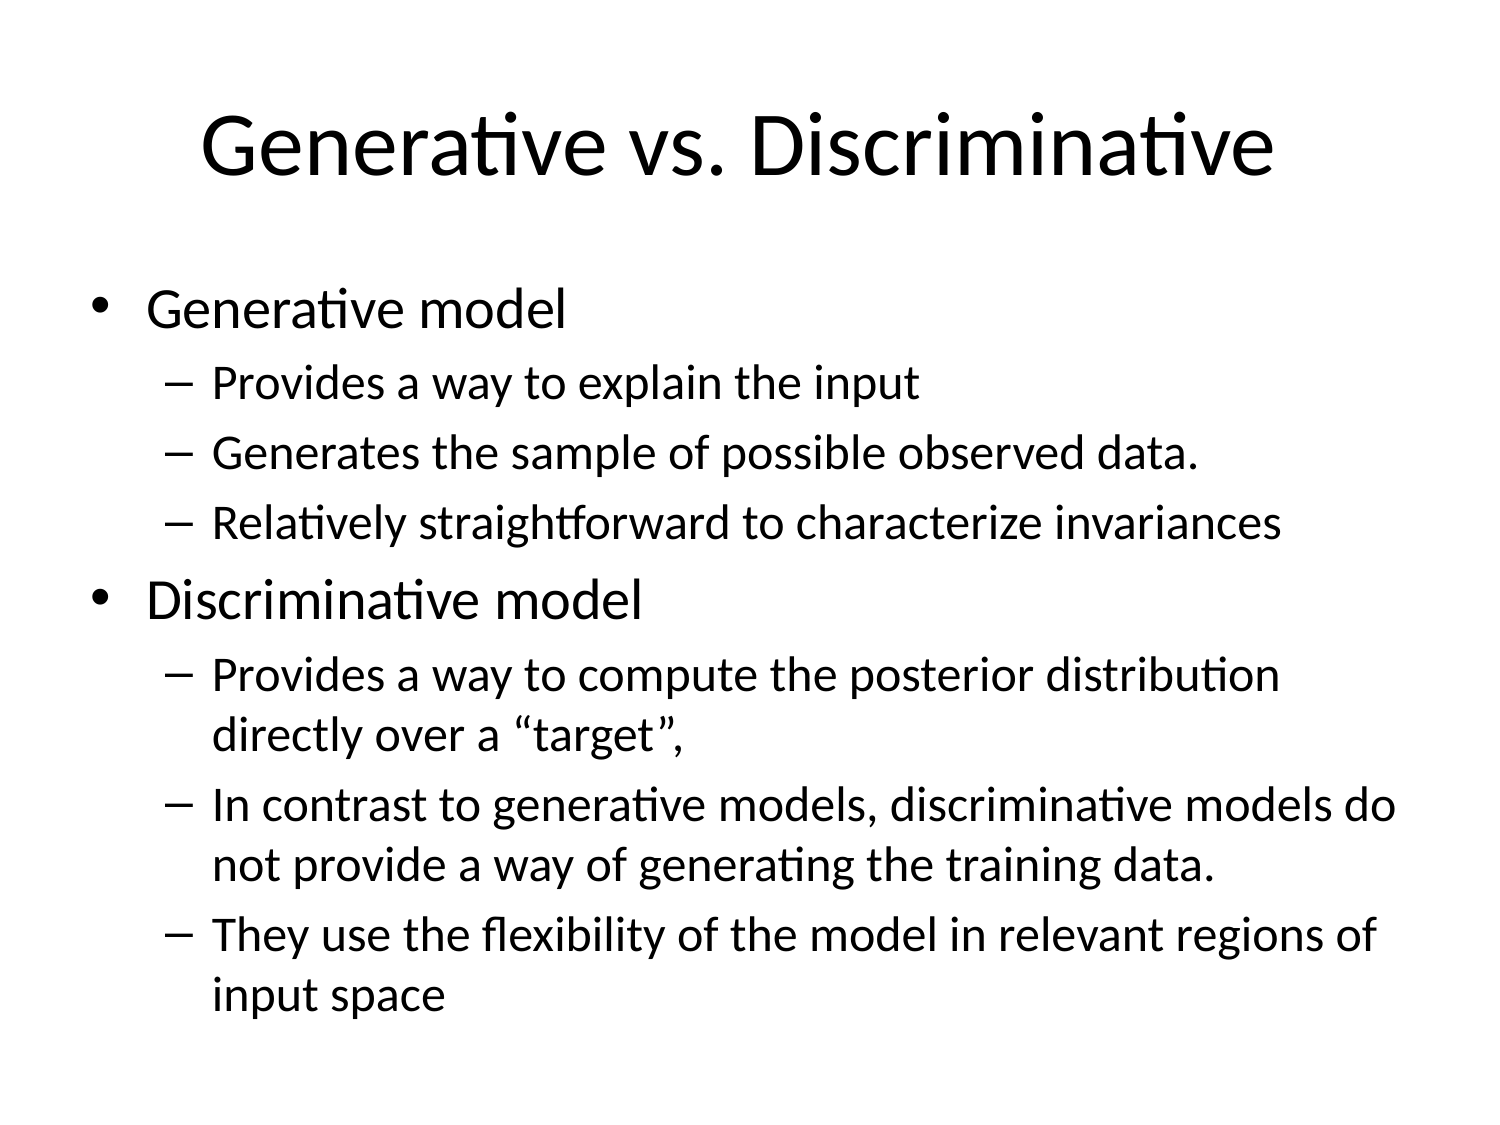

# Generative vs. Discriminative
Generative model
Provides a way to explain the input
Generates the sample of possible observed data.
Relatively straightforward to characterize invariances
Discriminative model
Provides a way to compute the posterior distribution directly over a “target”,
In contrast to generative models, discriminative models do not provide a way of generating the training data.
They use the flexibility of the model in relevant regions of input space